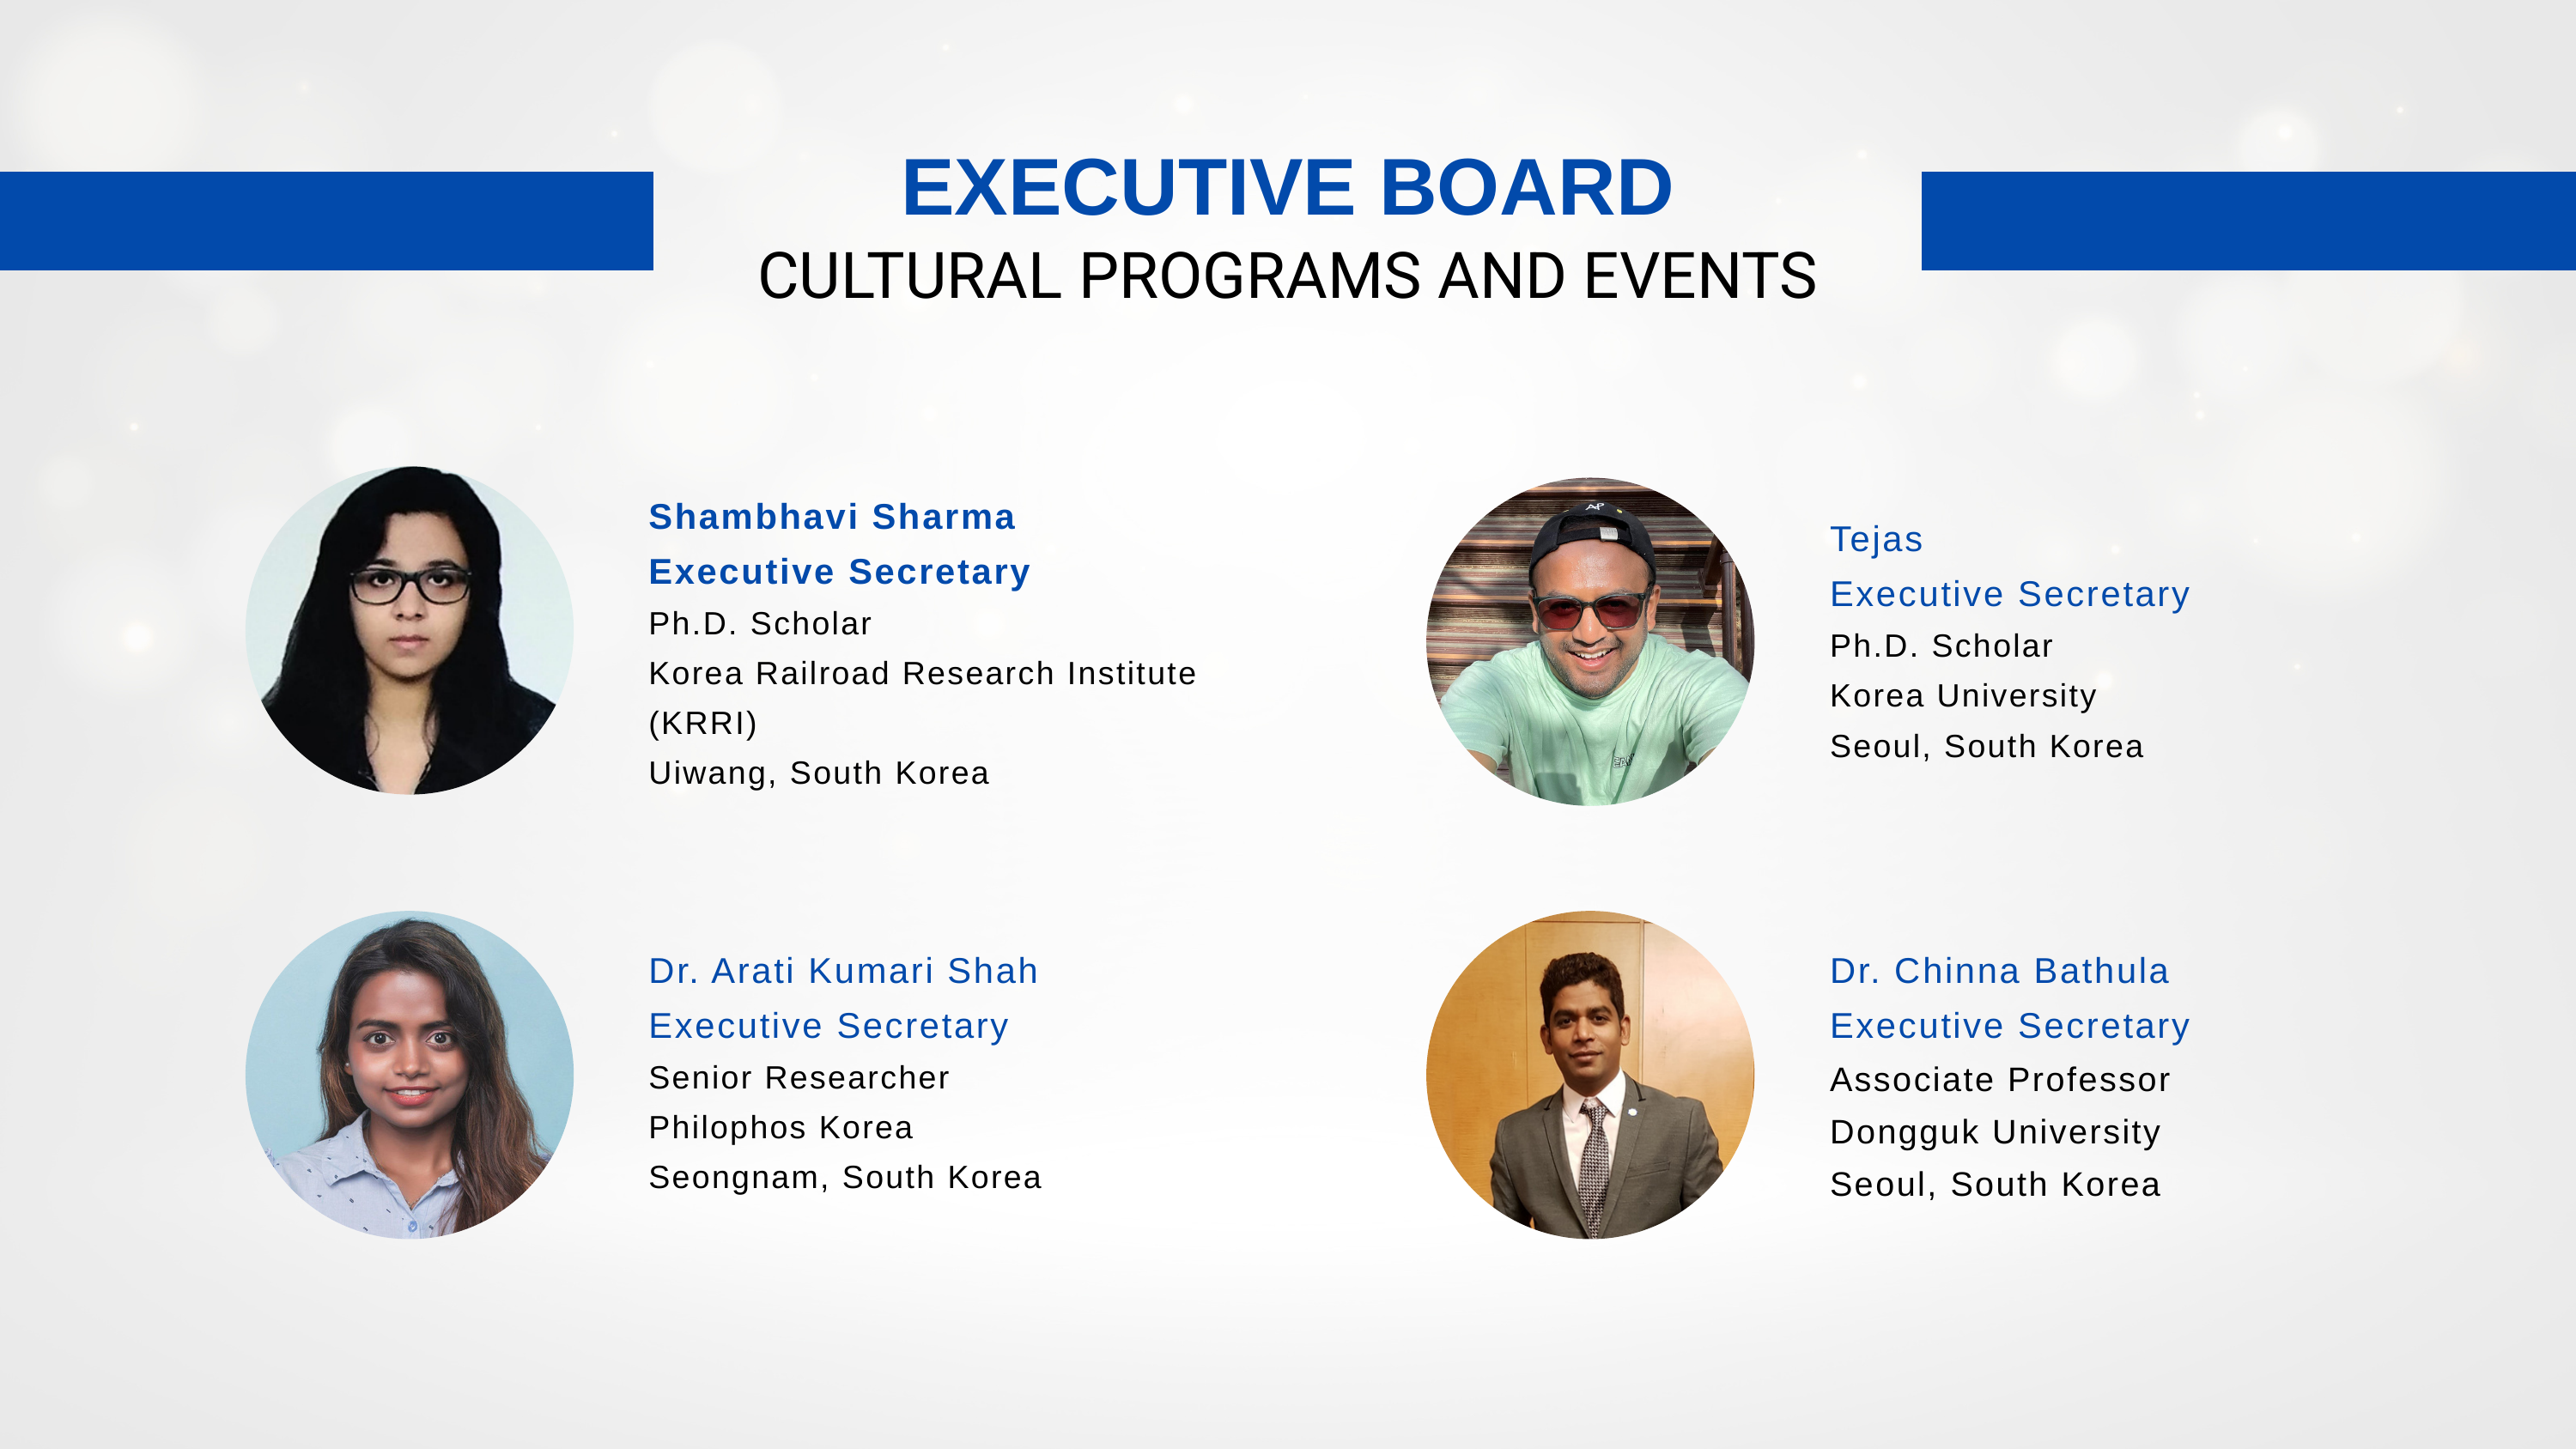

EXECUTIVE BOARD

CULTURAL PROGRAMS AND EVENTS

Shambhavi Sharma
Executive Secretary
Ph.D. Scholar
Korea Railroad Research Institute (KRRI)
Uiwang, South Korea
Tejas
Executive Secretary
Ph.D. Scholar
Korea University
Seoul, South Korea

Dr. Arati Kumari Shah
Executive Secretary
Senior Researcher
Philophos Korea
Seongnam, South Korea
Dr. Chinna Bathula
Executive Secretary
Associate Professor
Dongguk University
Seoul, South Korea